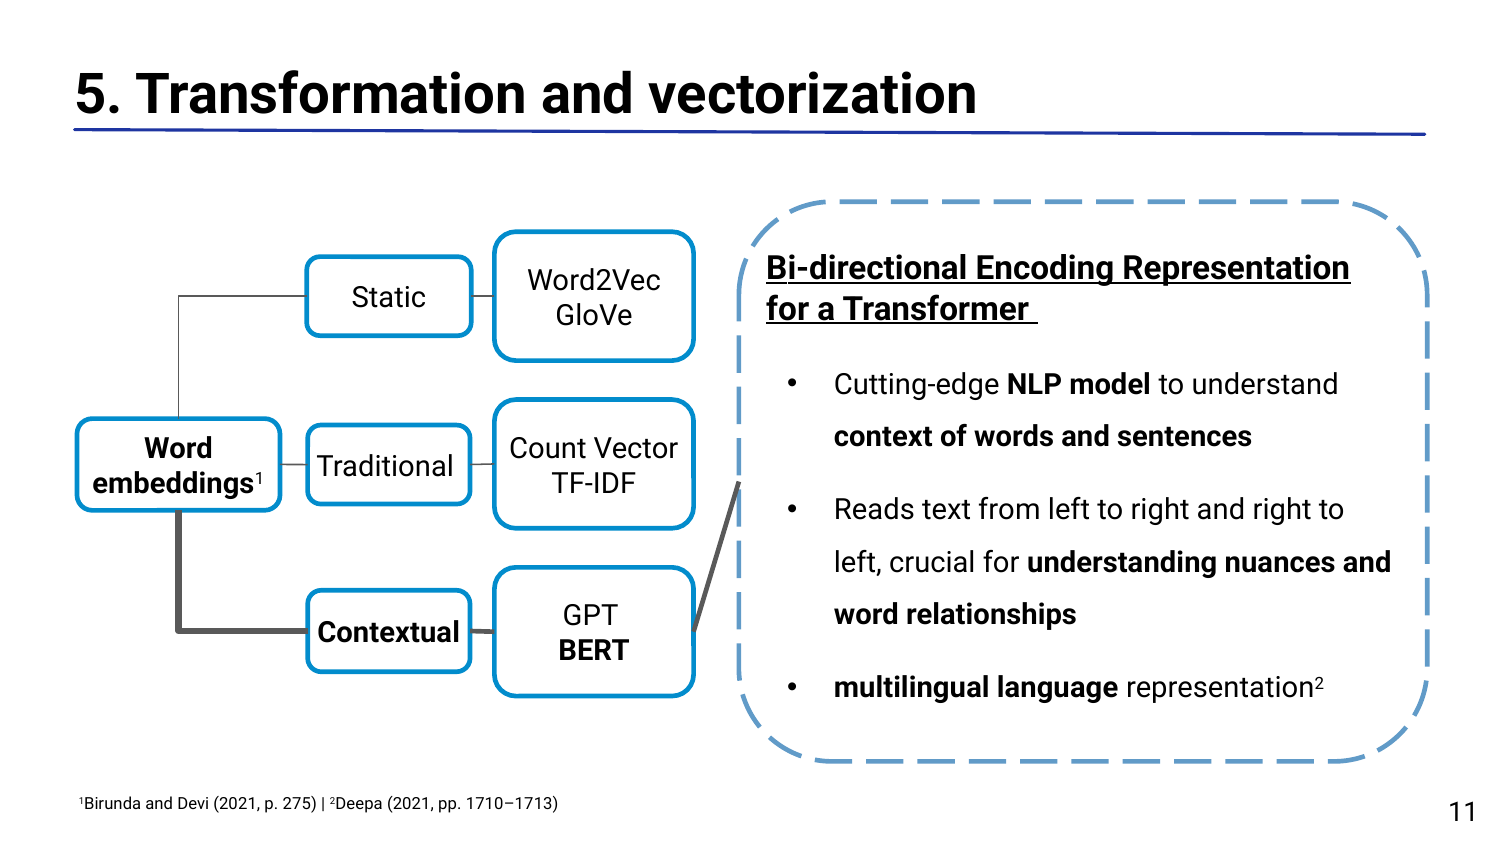

5. Transformation and vectorization
Bi-directional Encoding Representation for a Transformer
Cutting-edge NLP model to understand context of words and sentences
Reads text from left to right and right to left, crucial for understanding nuances and word relationships
multilingual language representation2
Word2Vec
GloVe
Static
Count Vector
TF-IDF
Word embeddings1
Traditional
GPT
BERT
Contextual
1Birunda and Devi (2021, p. 275) | 2Deepa (2021, pp. 1710–1713)

11